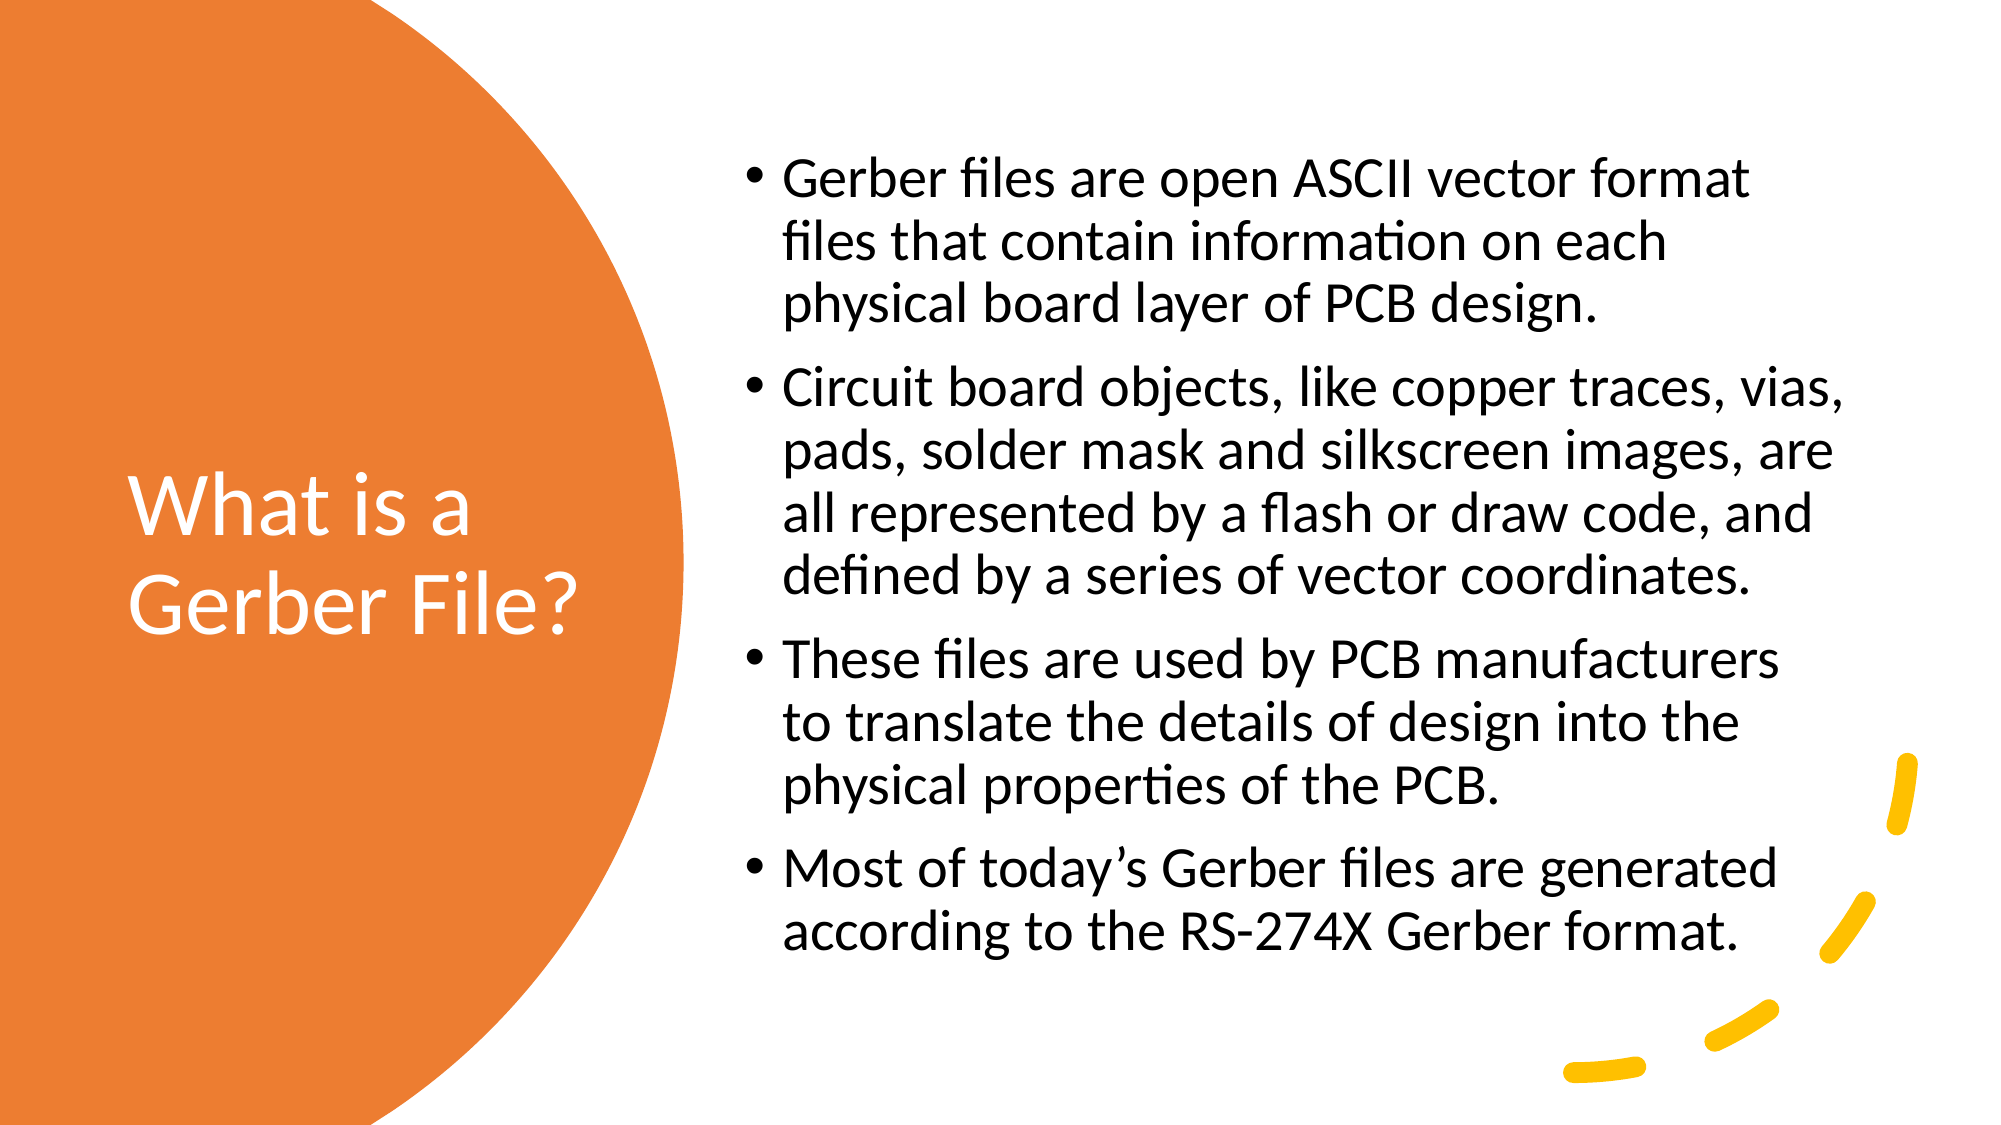

Gerber files are open ASCII vector format files that contain information on each physical board layer of PCB design.
Circuit board objects, like copper traces, vias, pads, solder mask and silkscreen images, are all represented by a flash or draw code, and defined by a series of vector coordinates.
These files are used by PCB manufacturers to translate the details of design into the physical properties of the PCB.
Most of today’s Gerber files are generated according to the RS-274X Gerber format.
# What is a Gerber File?